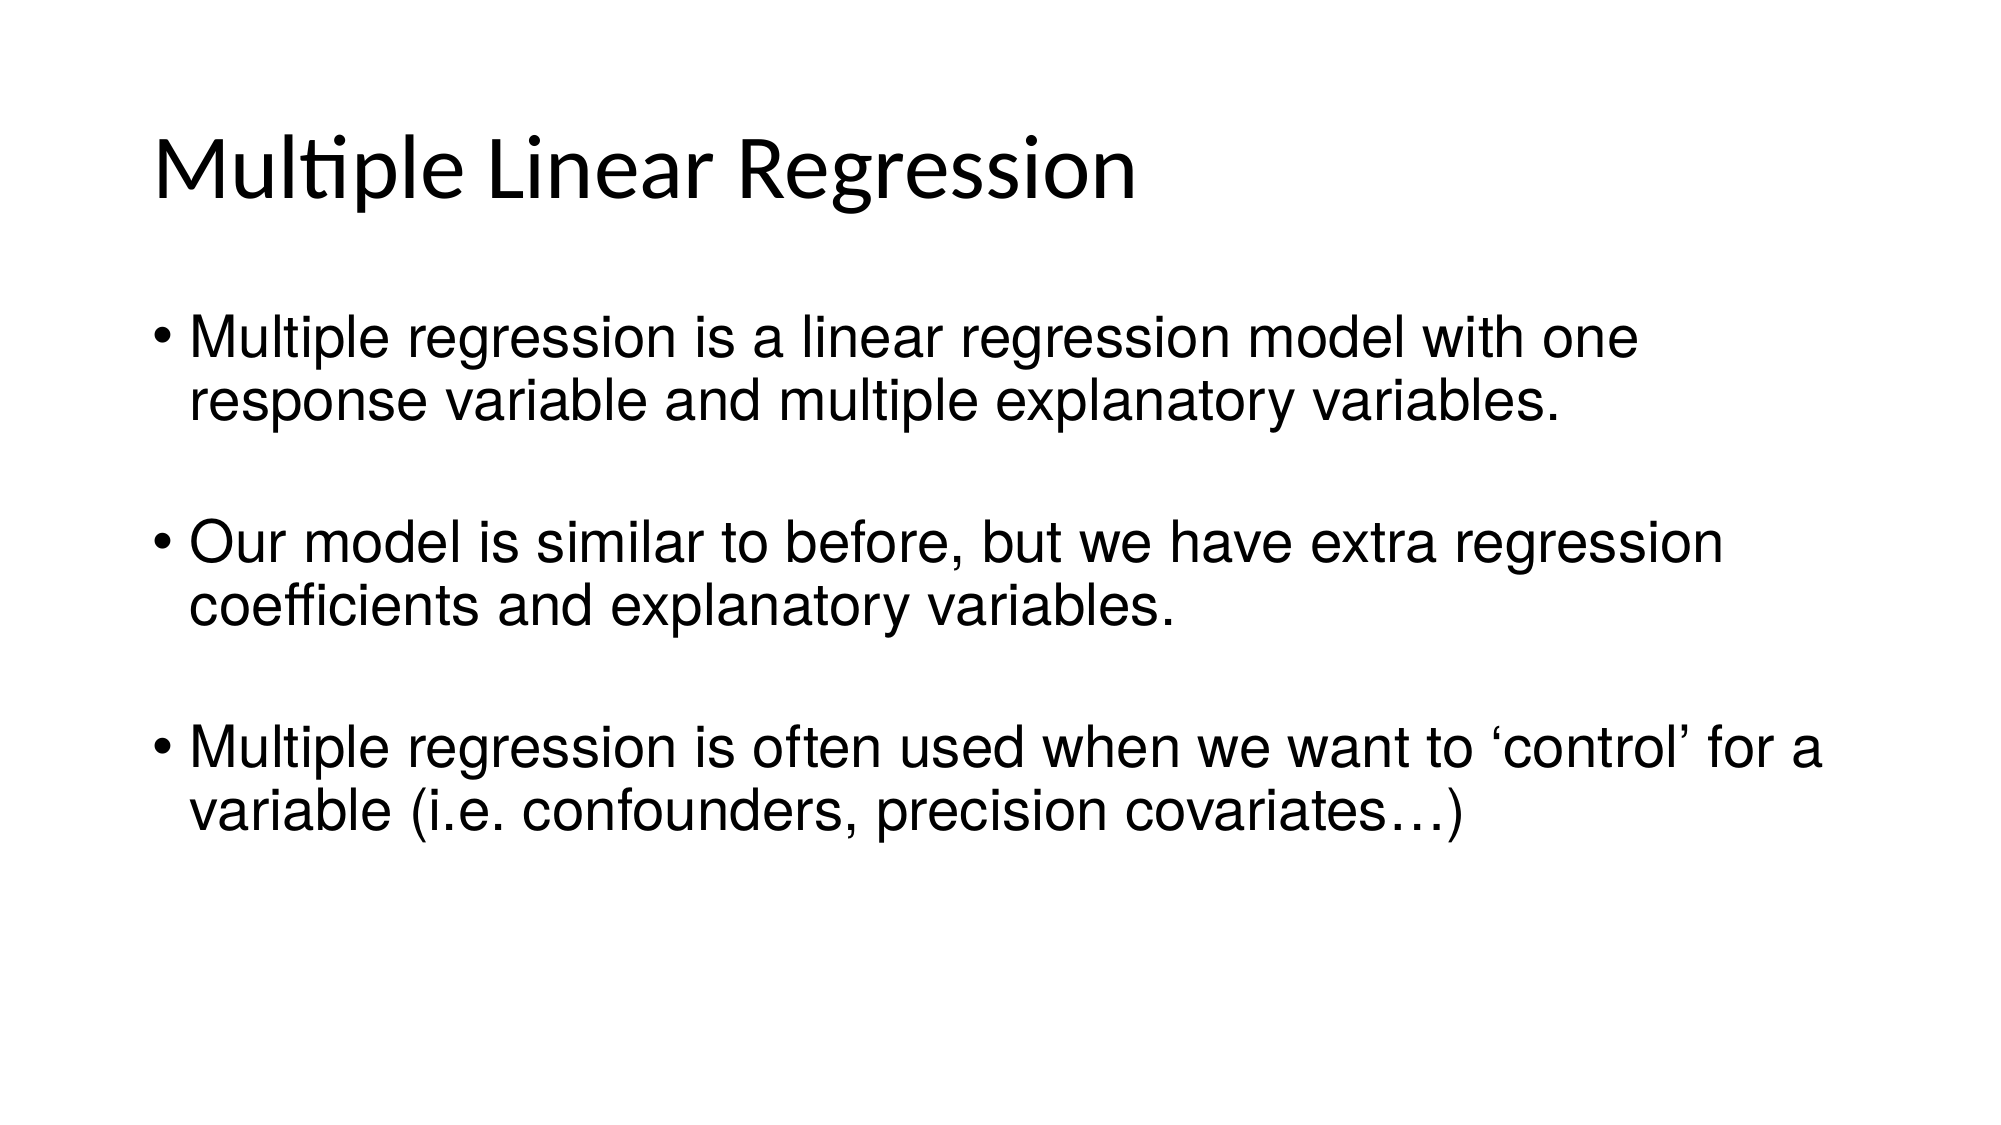

# Multiple Linear Regression
Multiple regression is a linear regression model with one response variable and multiple explanatory variables.
Our model is similar to before, but we have extra regression coefficients and explanatory variables.
Multiple regression is often used when we want to ‘control’ for a variable (i.e. confounders, precision covariates…)